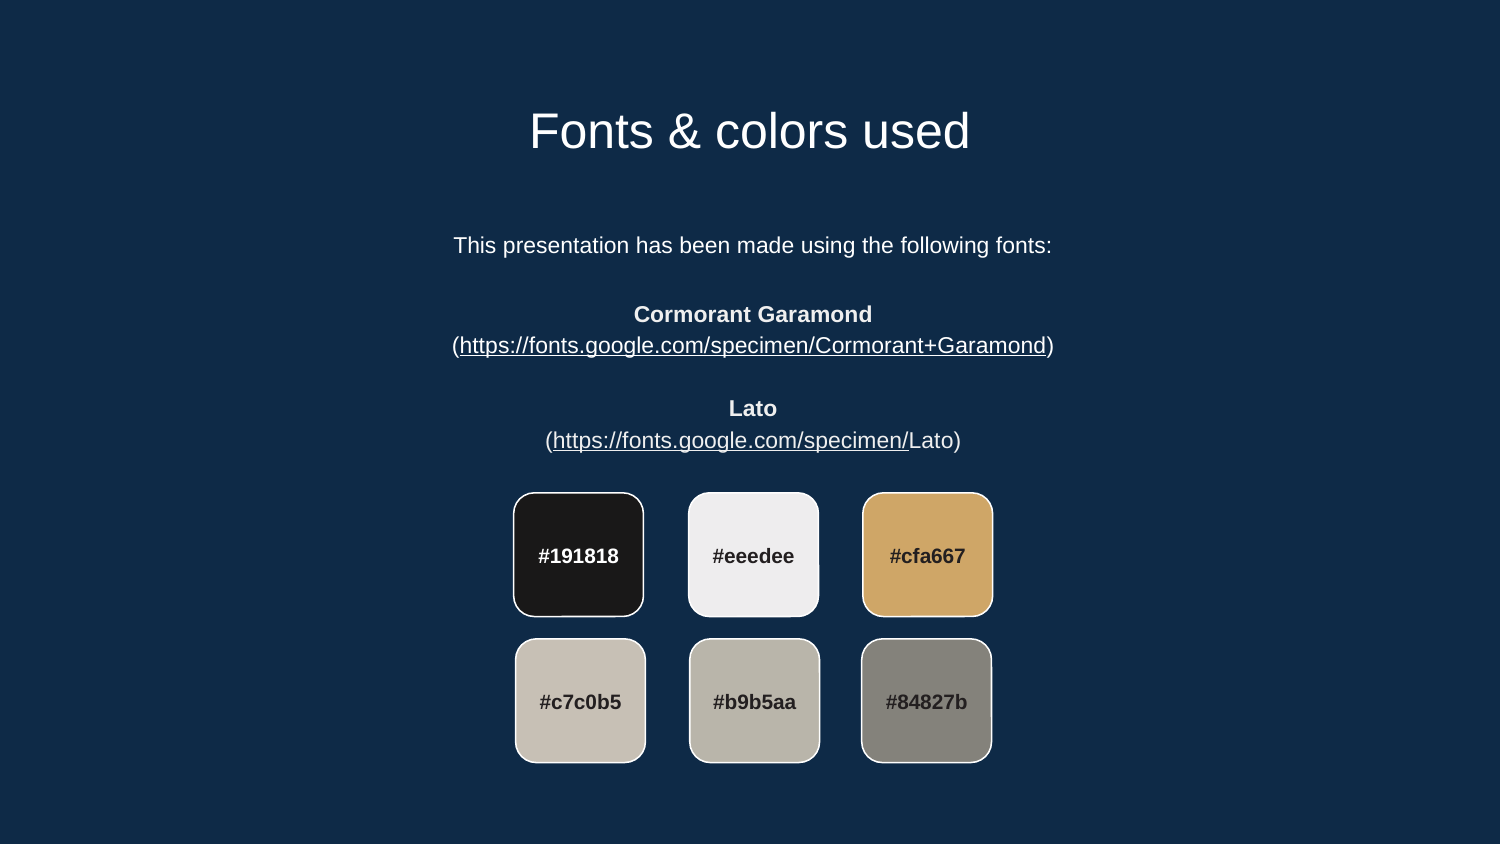

# Fonts & colors used
This presentation has been made using the following fonts:

Cormorant Garamond
(https://fonts.google.com/specimen/Cormorant+Garamond)

Lato
(https://fonts.google.com/specimen/Lato)

#191818
#eeedee
#cfa667

#c7c0b5
#b9b5aa
#84827b